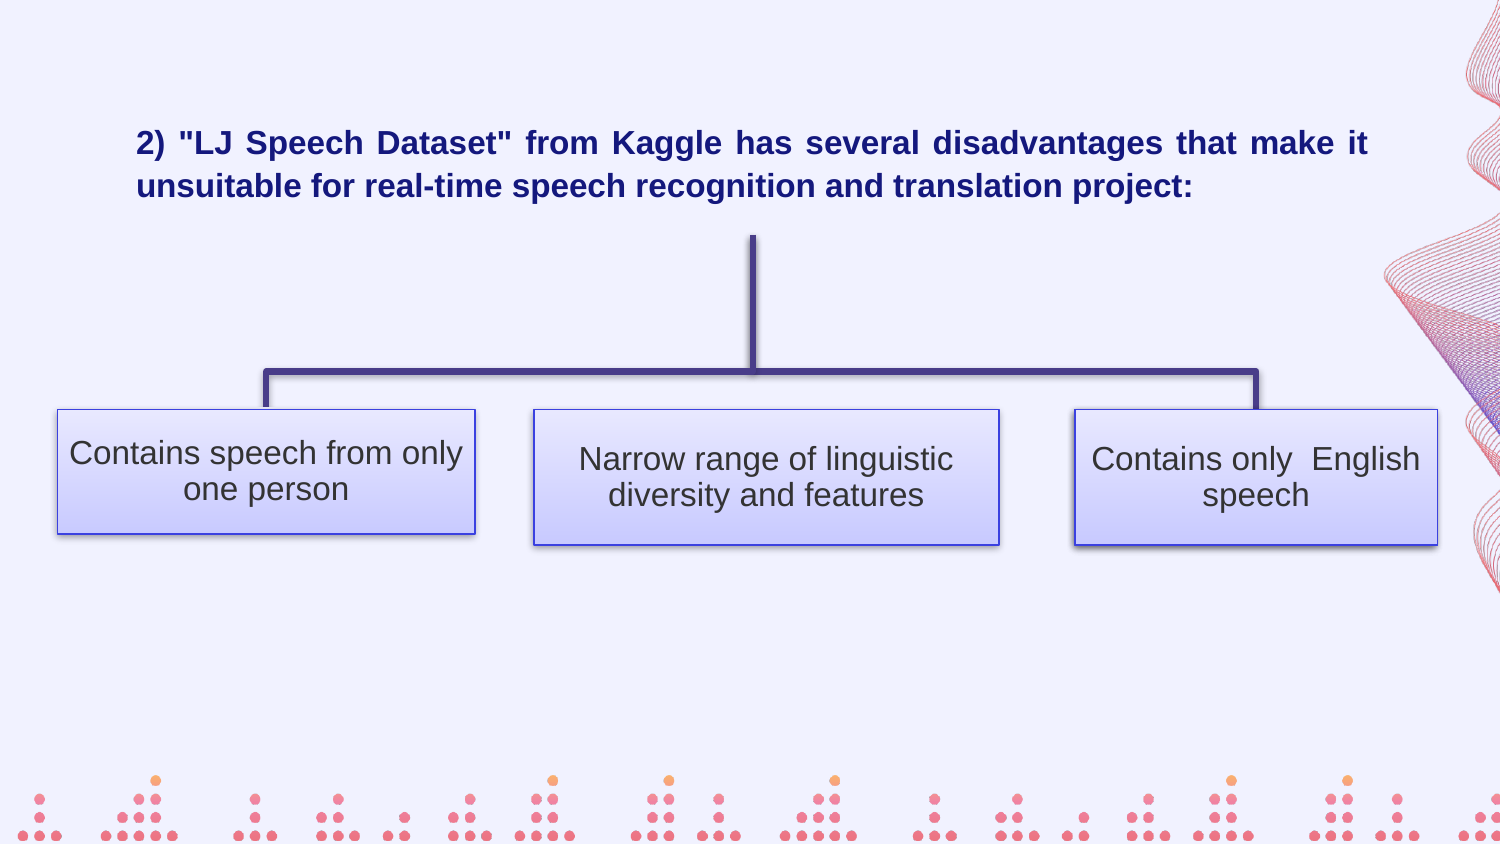

# 2) "LJ Speech Dataset" from Kaggle has several disadvantages that make it unsuitable for real-time speech recognition and translation project:

Narrow range of linguistic diversity and features

Contains speech from only one person

Contains only  English speech